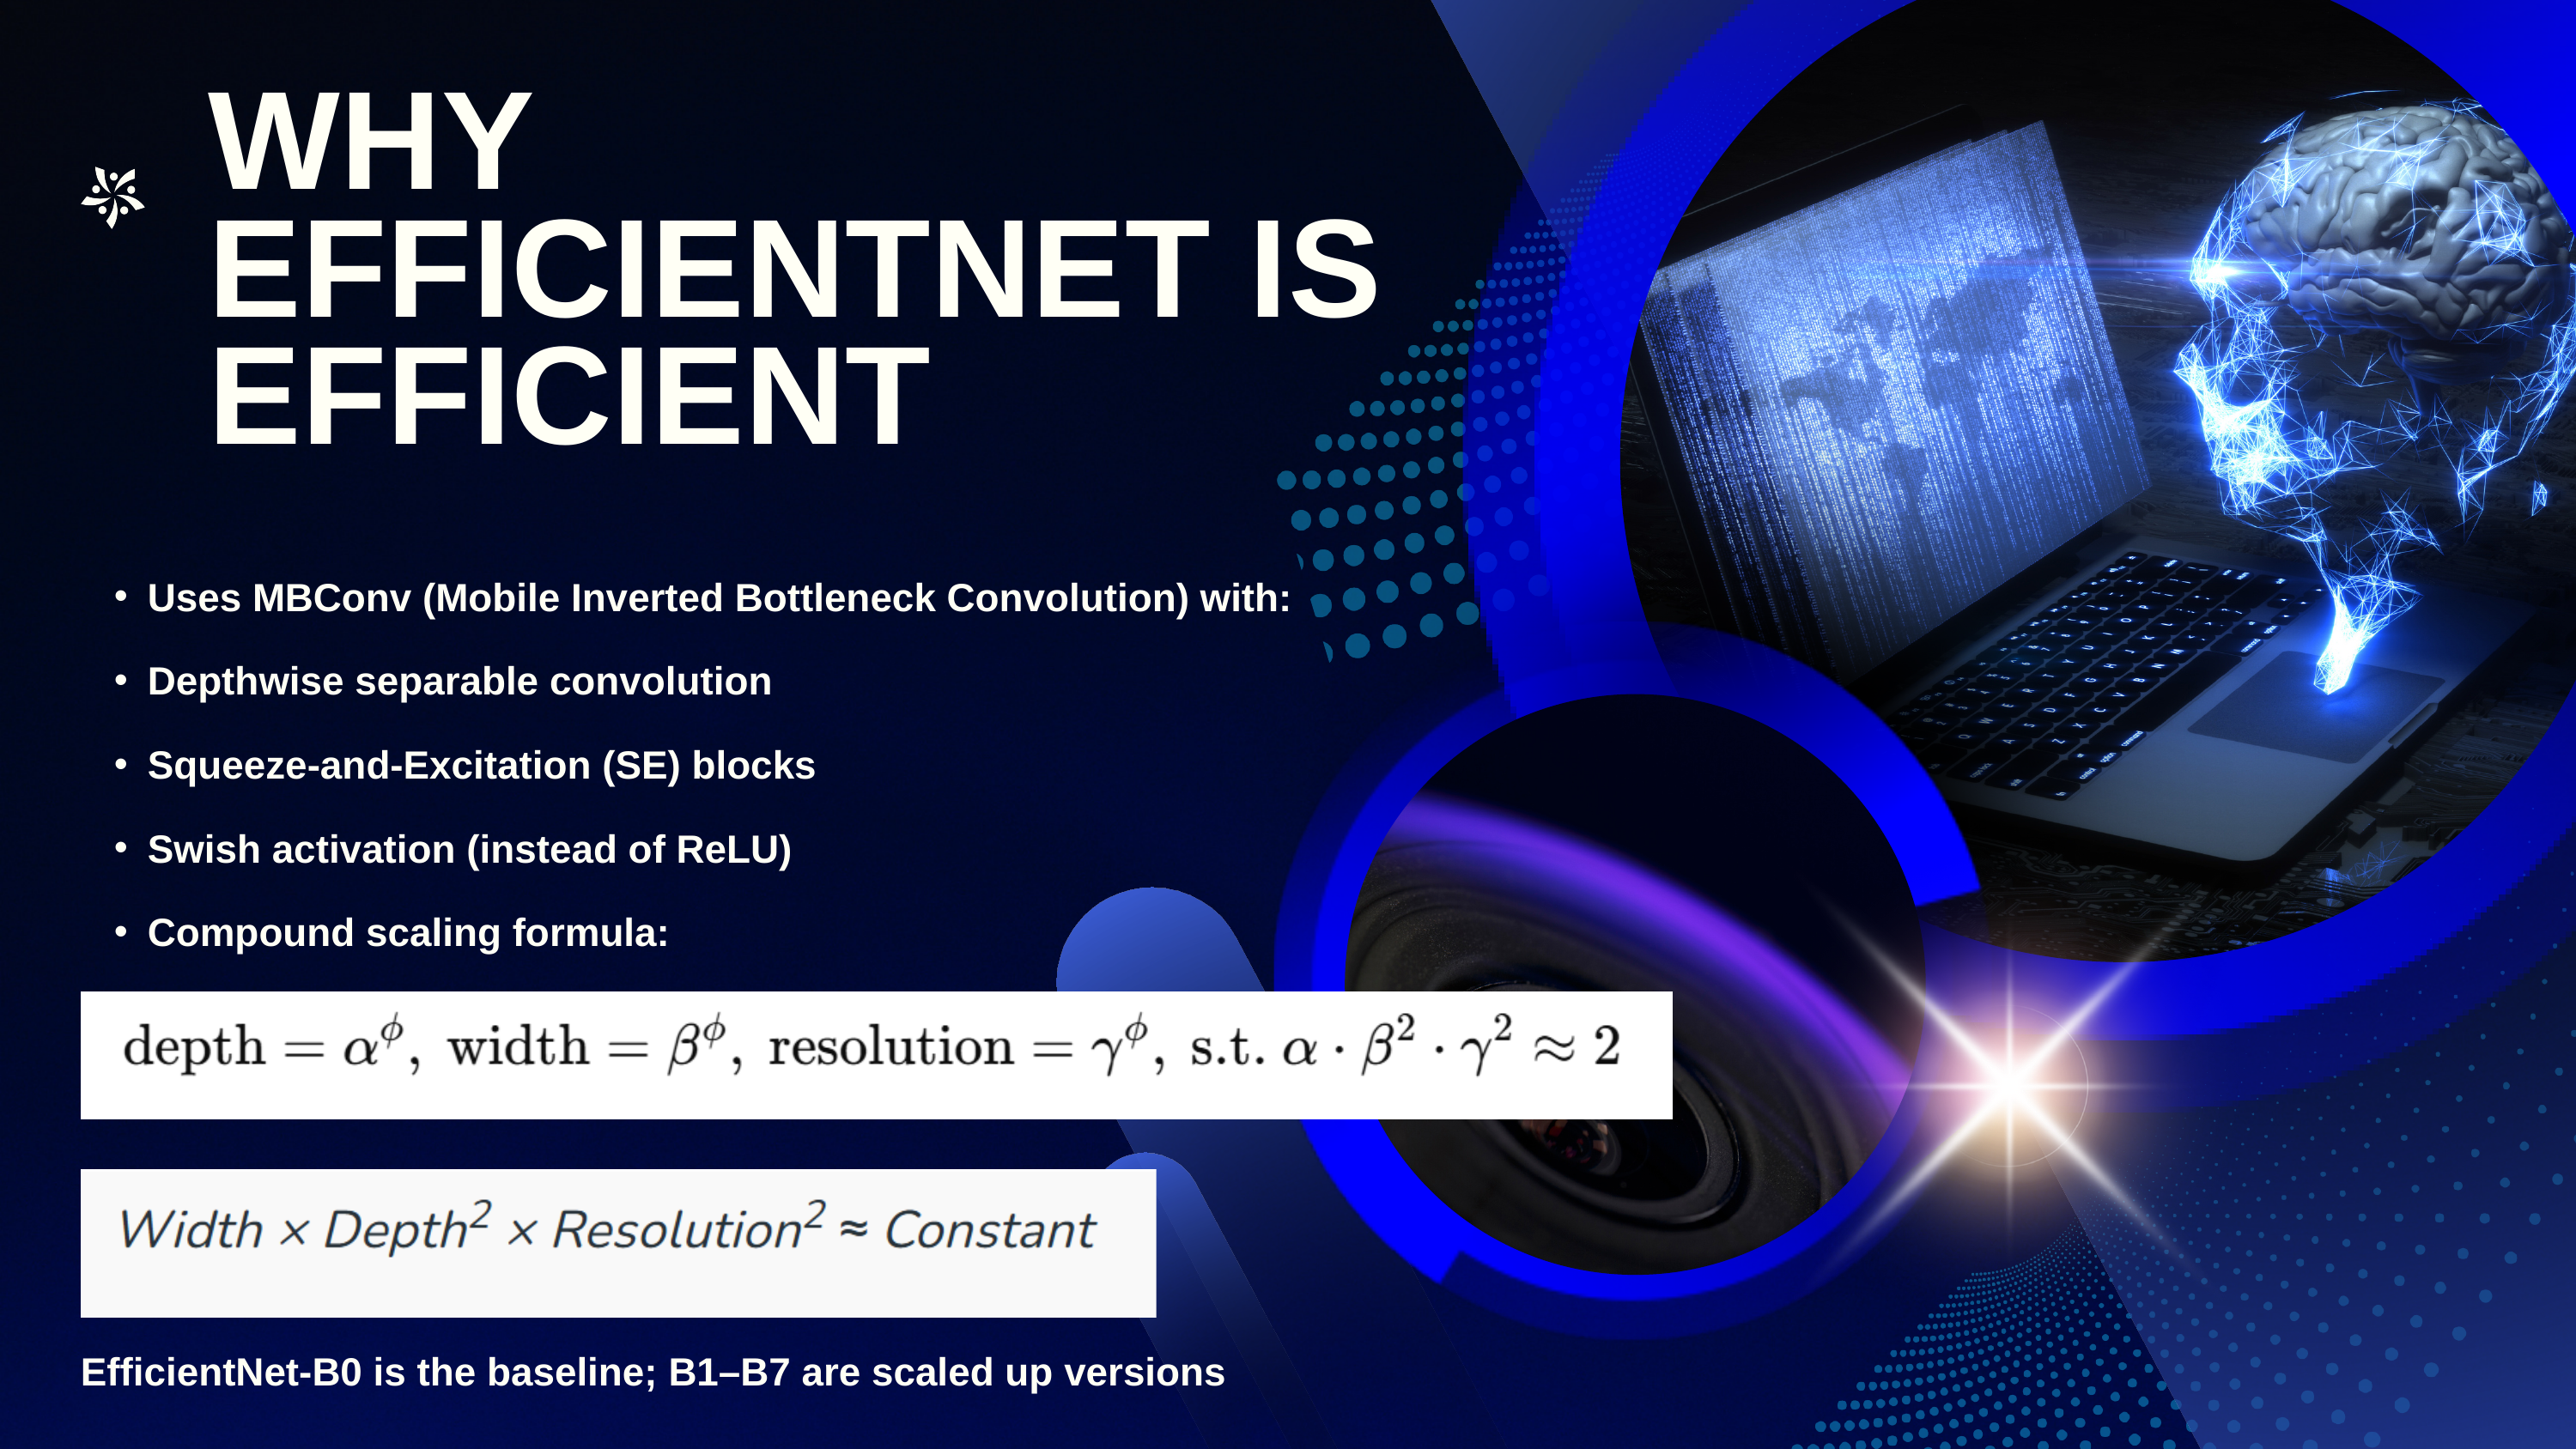

WHY EFFICIENTNET IS EFFICIENT

Uses MBConv (Mobile Inverted Bottleneck Convolution) with:
Depthwise separable convolution
Squeeze-and-Excitation (SE) blocks
Swish activation (instead of ReLU)
Compound scaling formula:

EfficientNet-B0 is the baseline; B1–B7 are scaled up versions